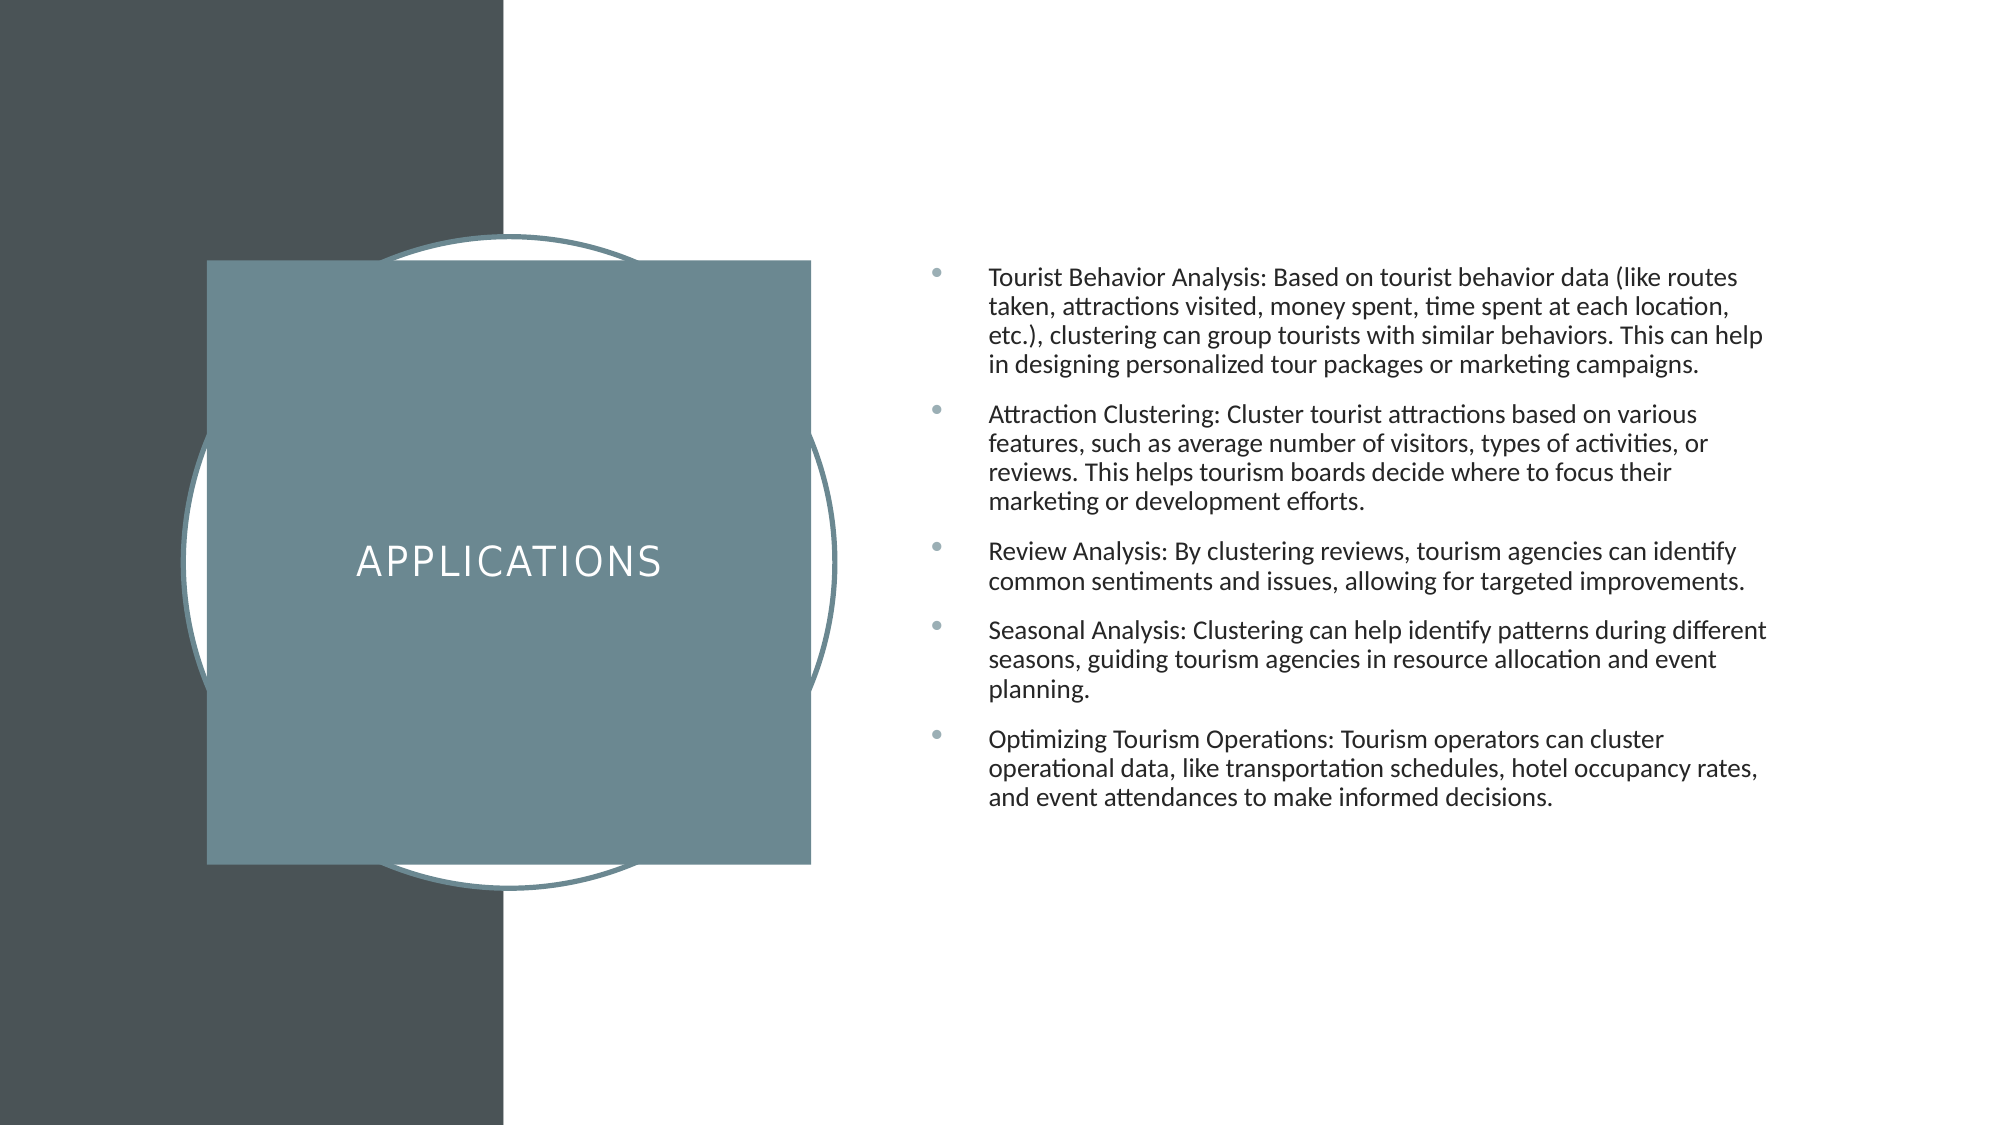

Tourist Behavior Analysis: Based on tourist behavior data (like routes taken, attractions visited, money spent, time spent at each location, etc.), clustering can group tourists with similar behaviors. This can help in designing personalized tour packages or marketing campaigns.
Attraction Clustering: Cluster tourist attractions based on various features, such as average number of visitors, types of activities, or reviews. This helps tourism boards decide where to focus their marketing or development efforts.
Review Analysis: By clustering reviews, tourism agencies can identify common sentiments and issues, allowing for targeted improvements.
Seasonal Analysis: Clustering can help identify patterns during different seasons, guiding tourism agencies in resource allocation and event planning.
Optimizing Tourism Operations: Tourism operators can cluster operational data, like transportation schedules, hotel occupancy rates, and event attendances to make informed decisions.

# Applıcatıons